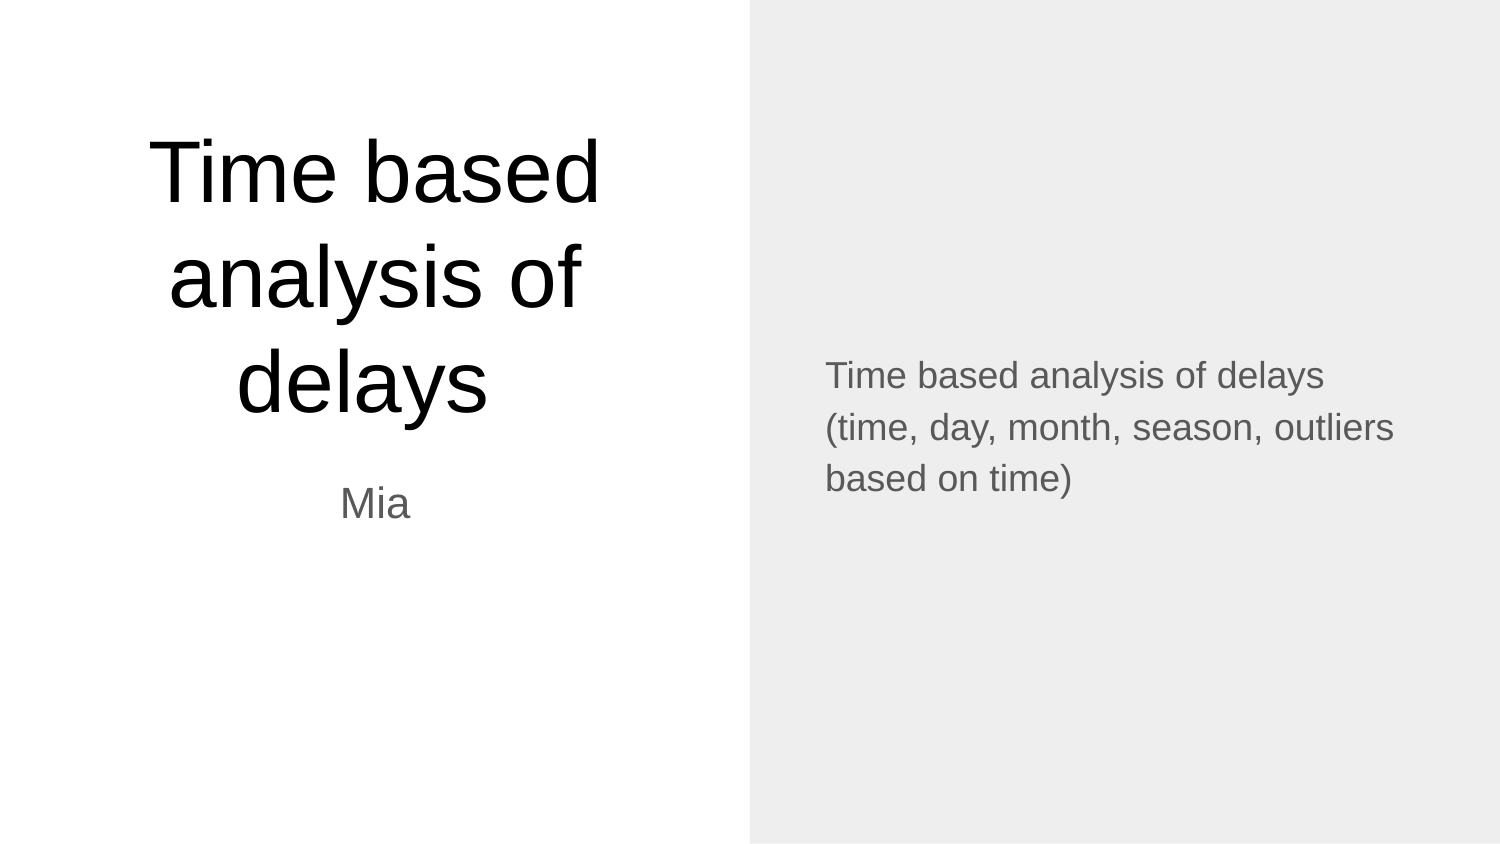

Time based analysis of delays (time, day, month, season, outliers based on time)
# Time based analysis of delays
Mia